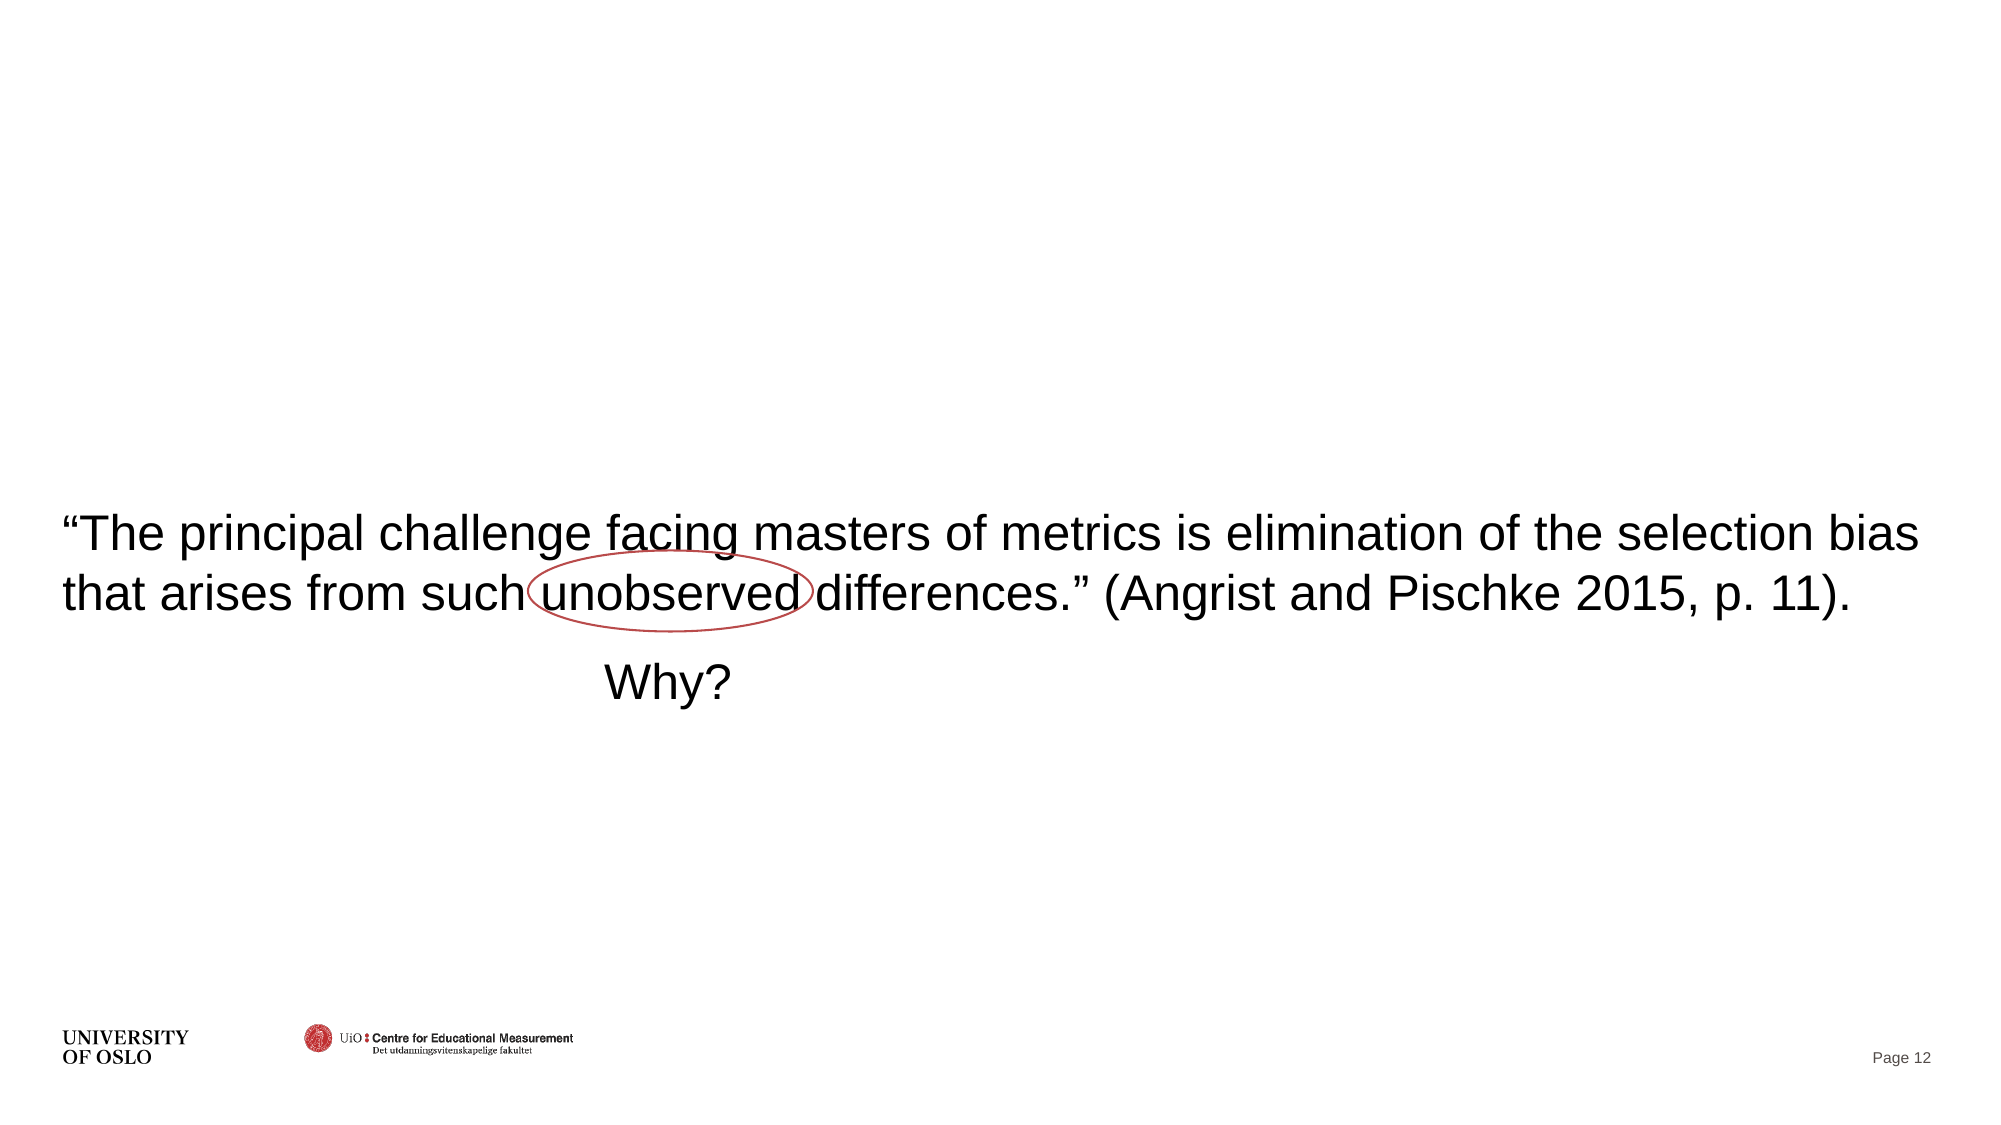

“The principal challenge facing masters of metrics is elimination of the selection bias that arises from such unobserved differences.” (Angrist and Pischke 2015, p. 11).

Why?
Page 12